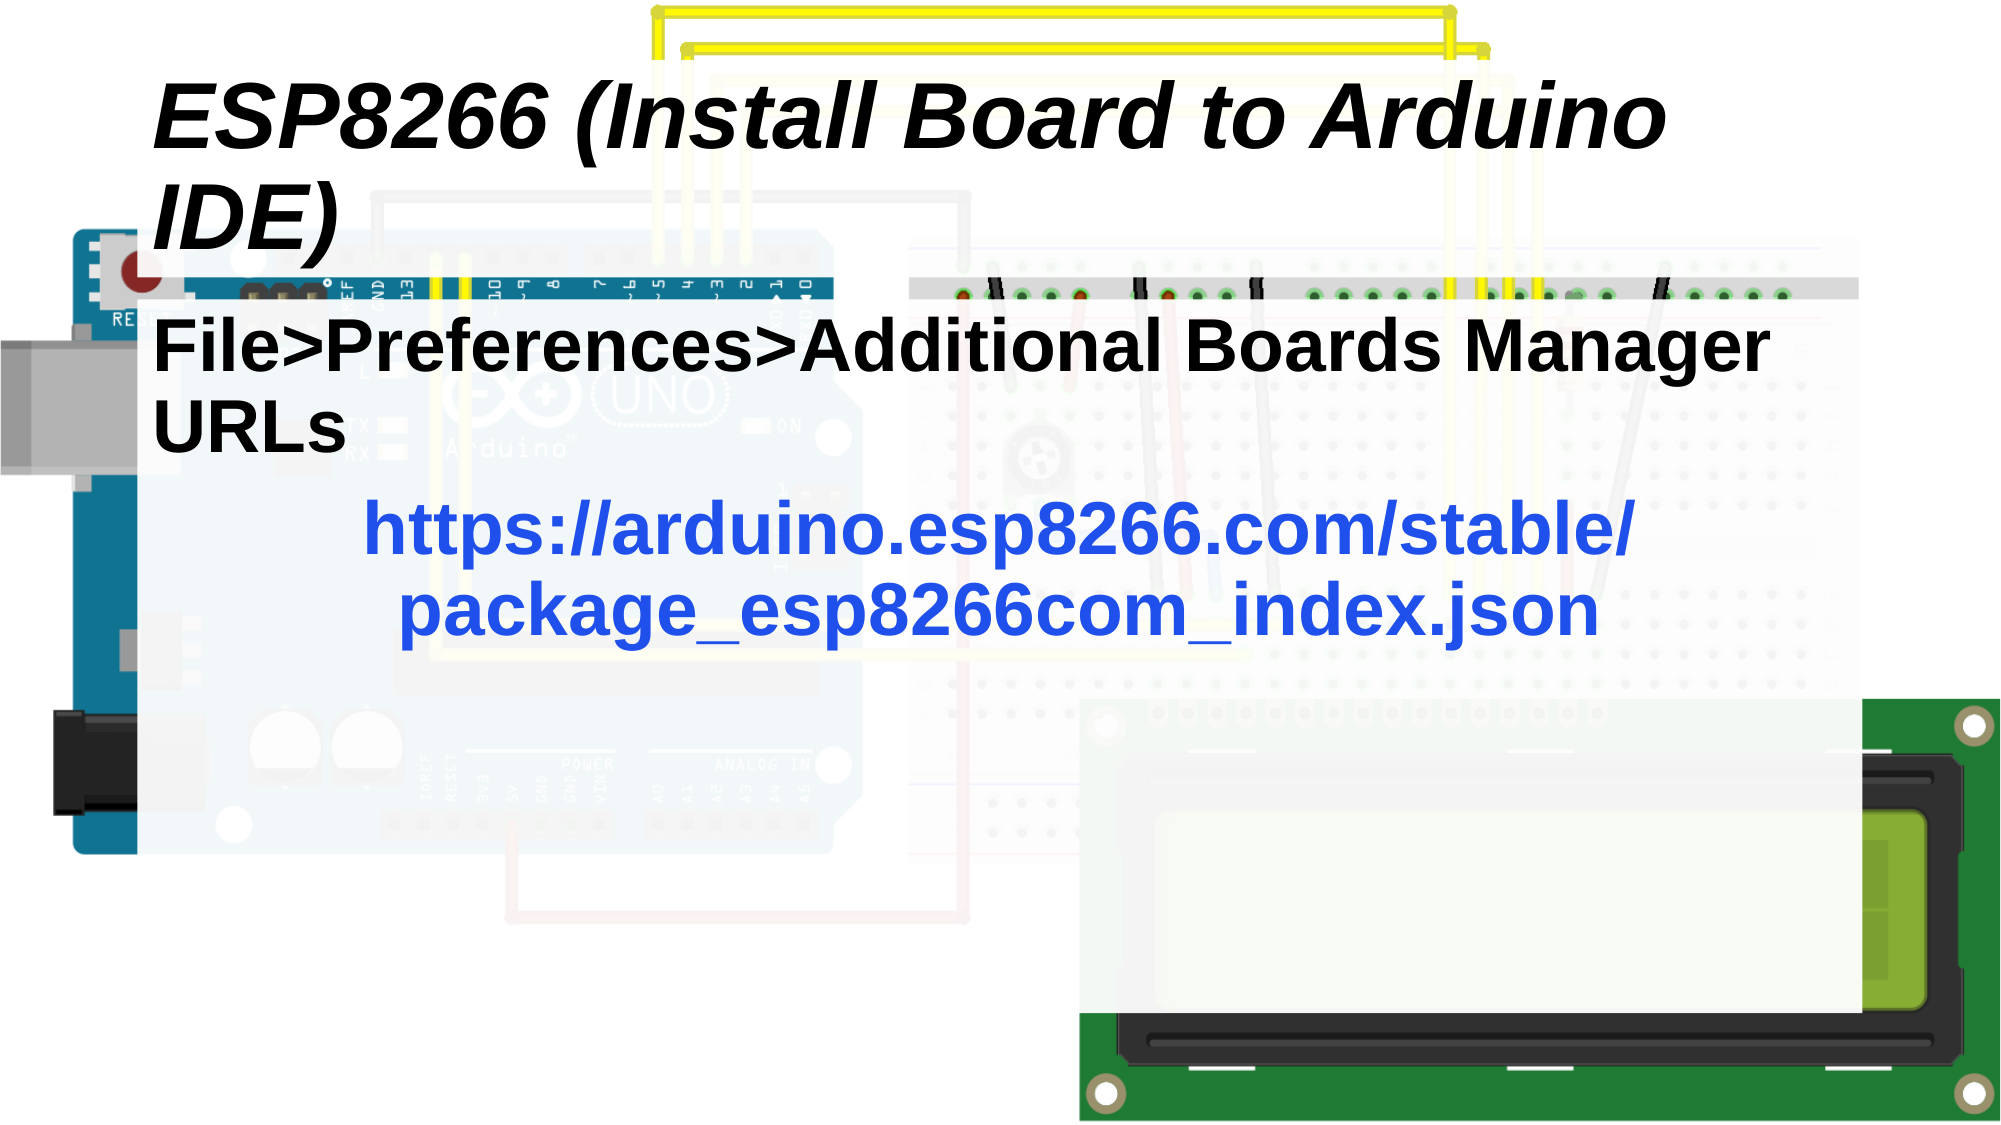

# ESP8266 (Install Board to Arduino IDE)
File>Preferences>Additional Boards Manager URLs
https://arduino.esp8266.com/stable/package_esp8266com_index.json